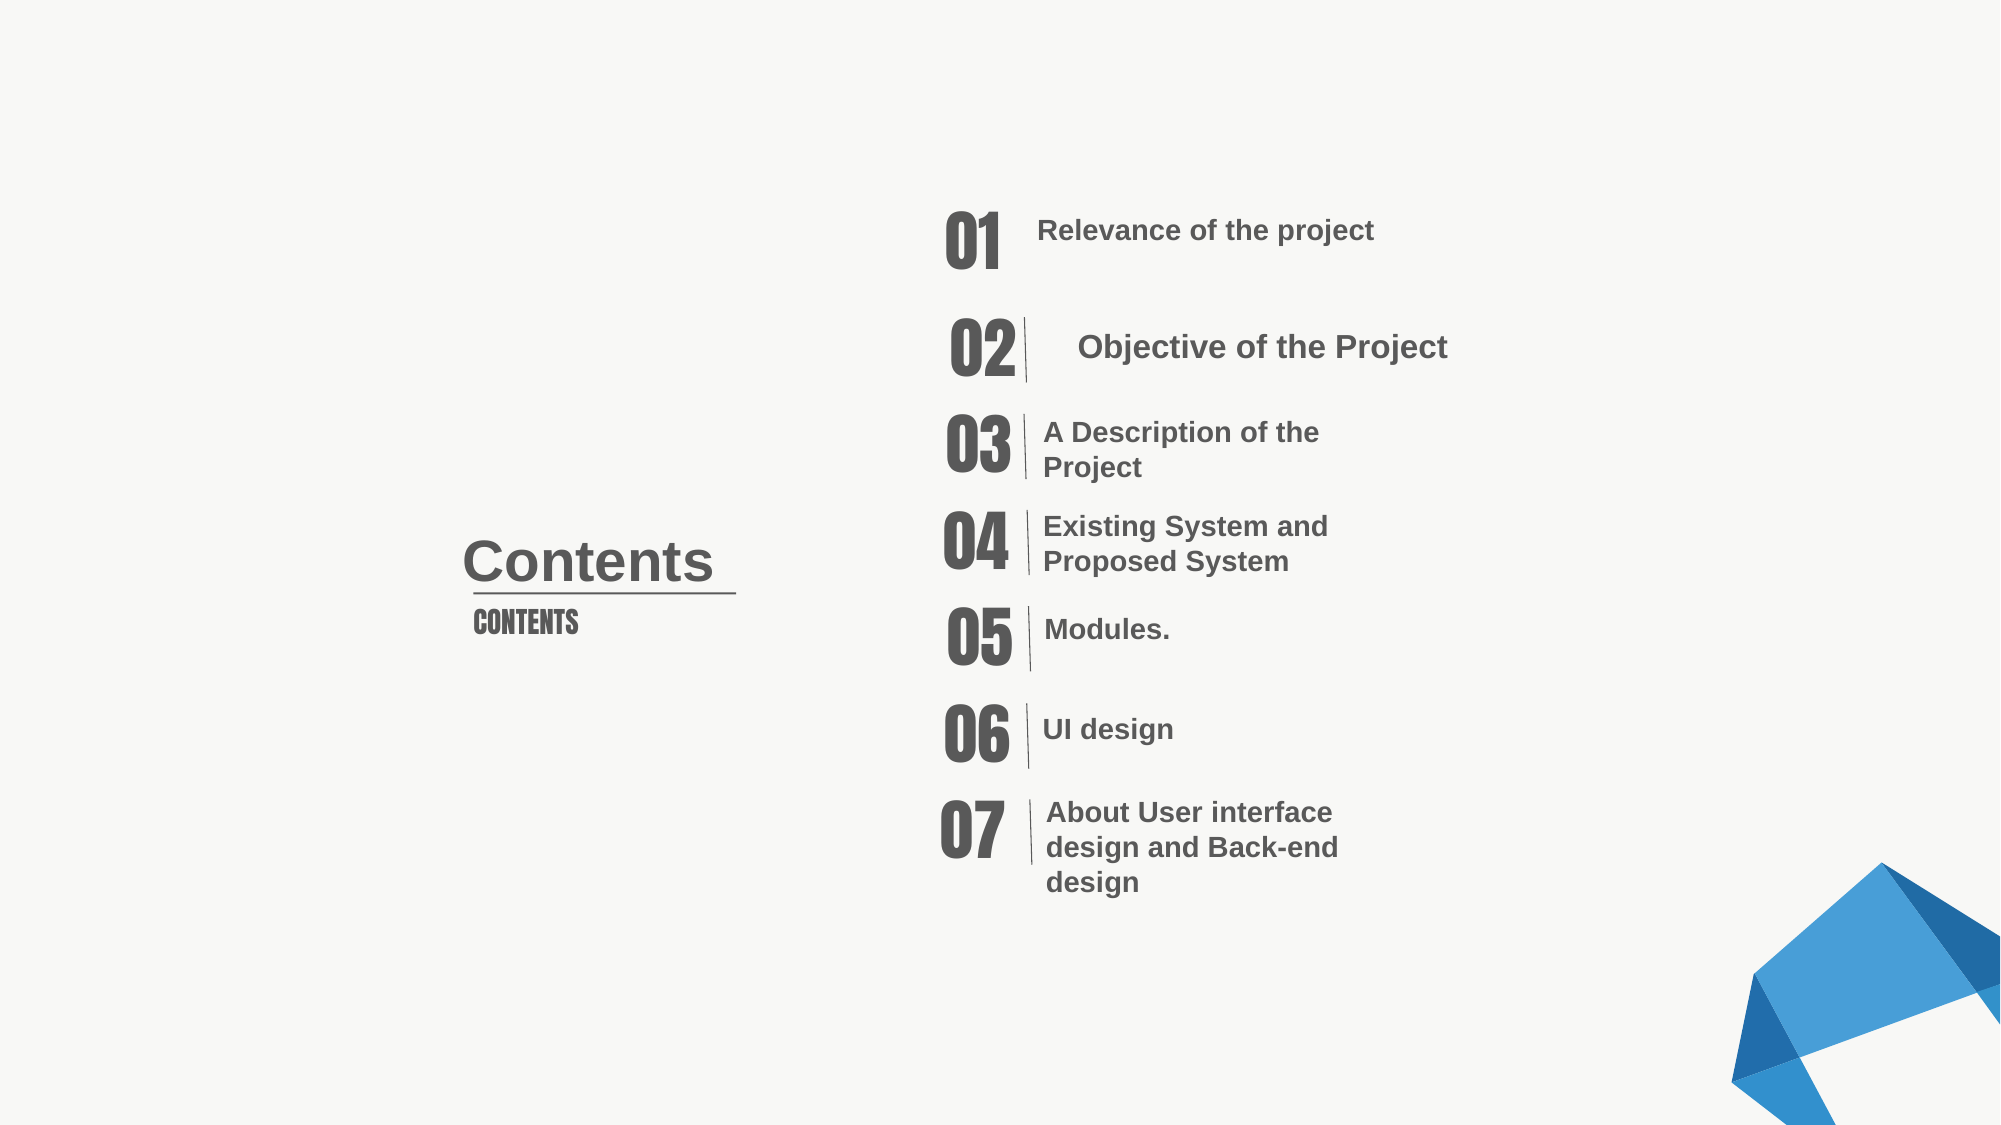

01
Relevance of the project

02
Objective of the Project
03
A Description of the Project
04
Existing System and Proposed System
Contents
05

CONTENTS
Modules.
06
UI design
07
About User interface design and Back-end design